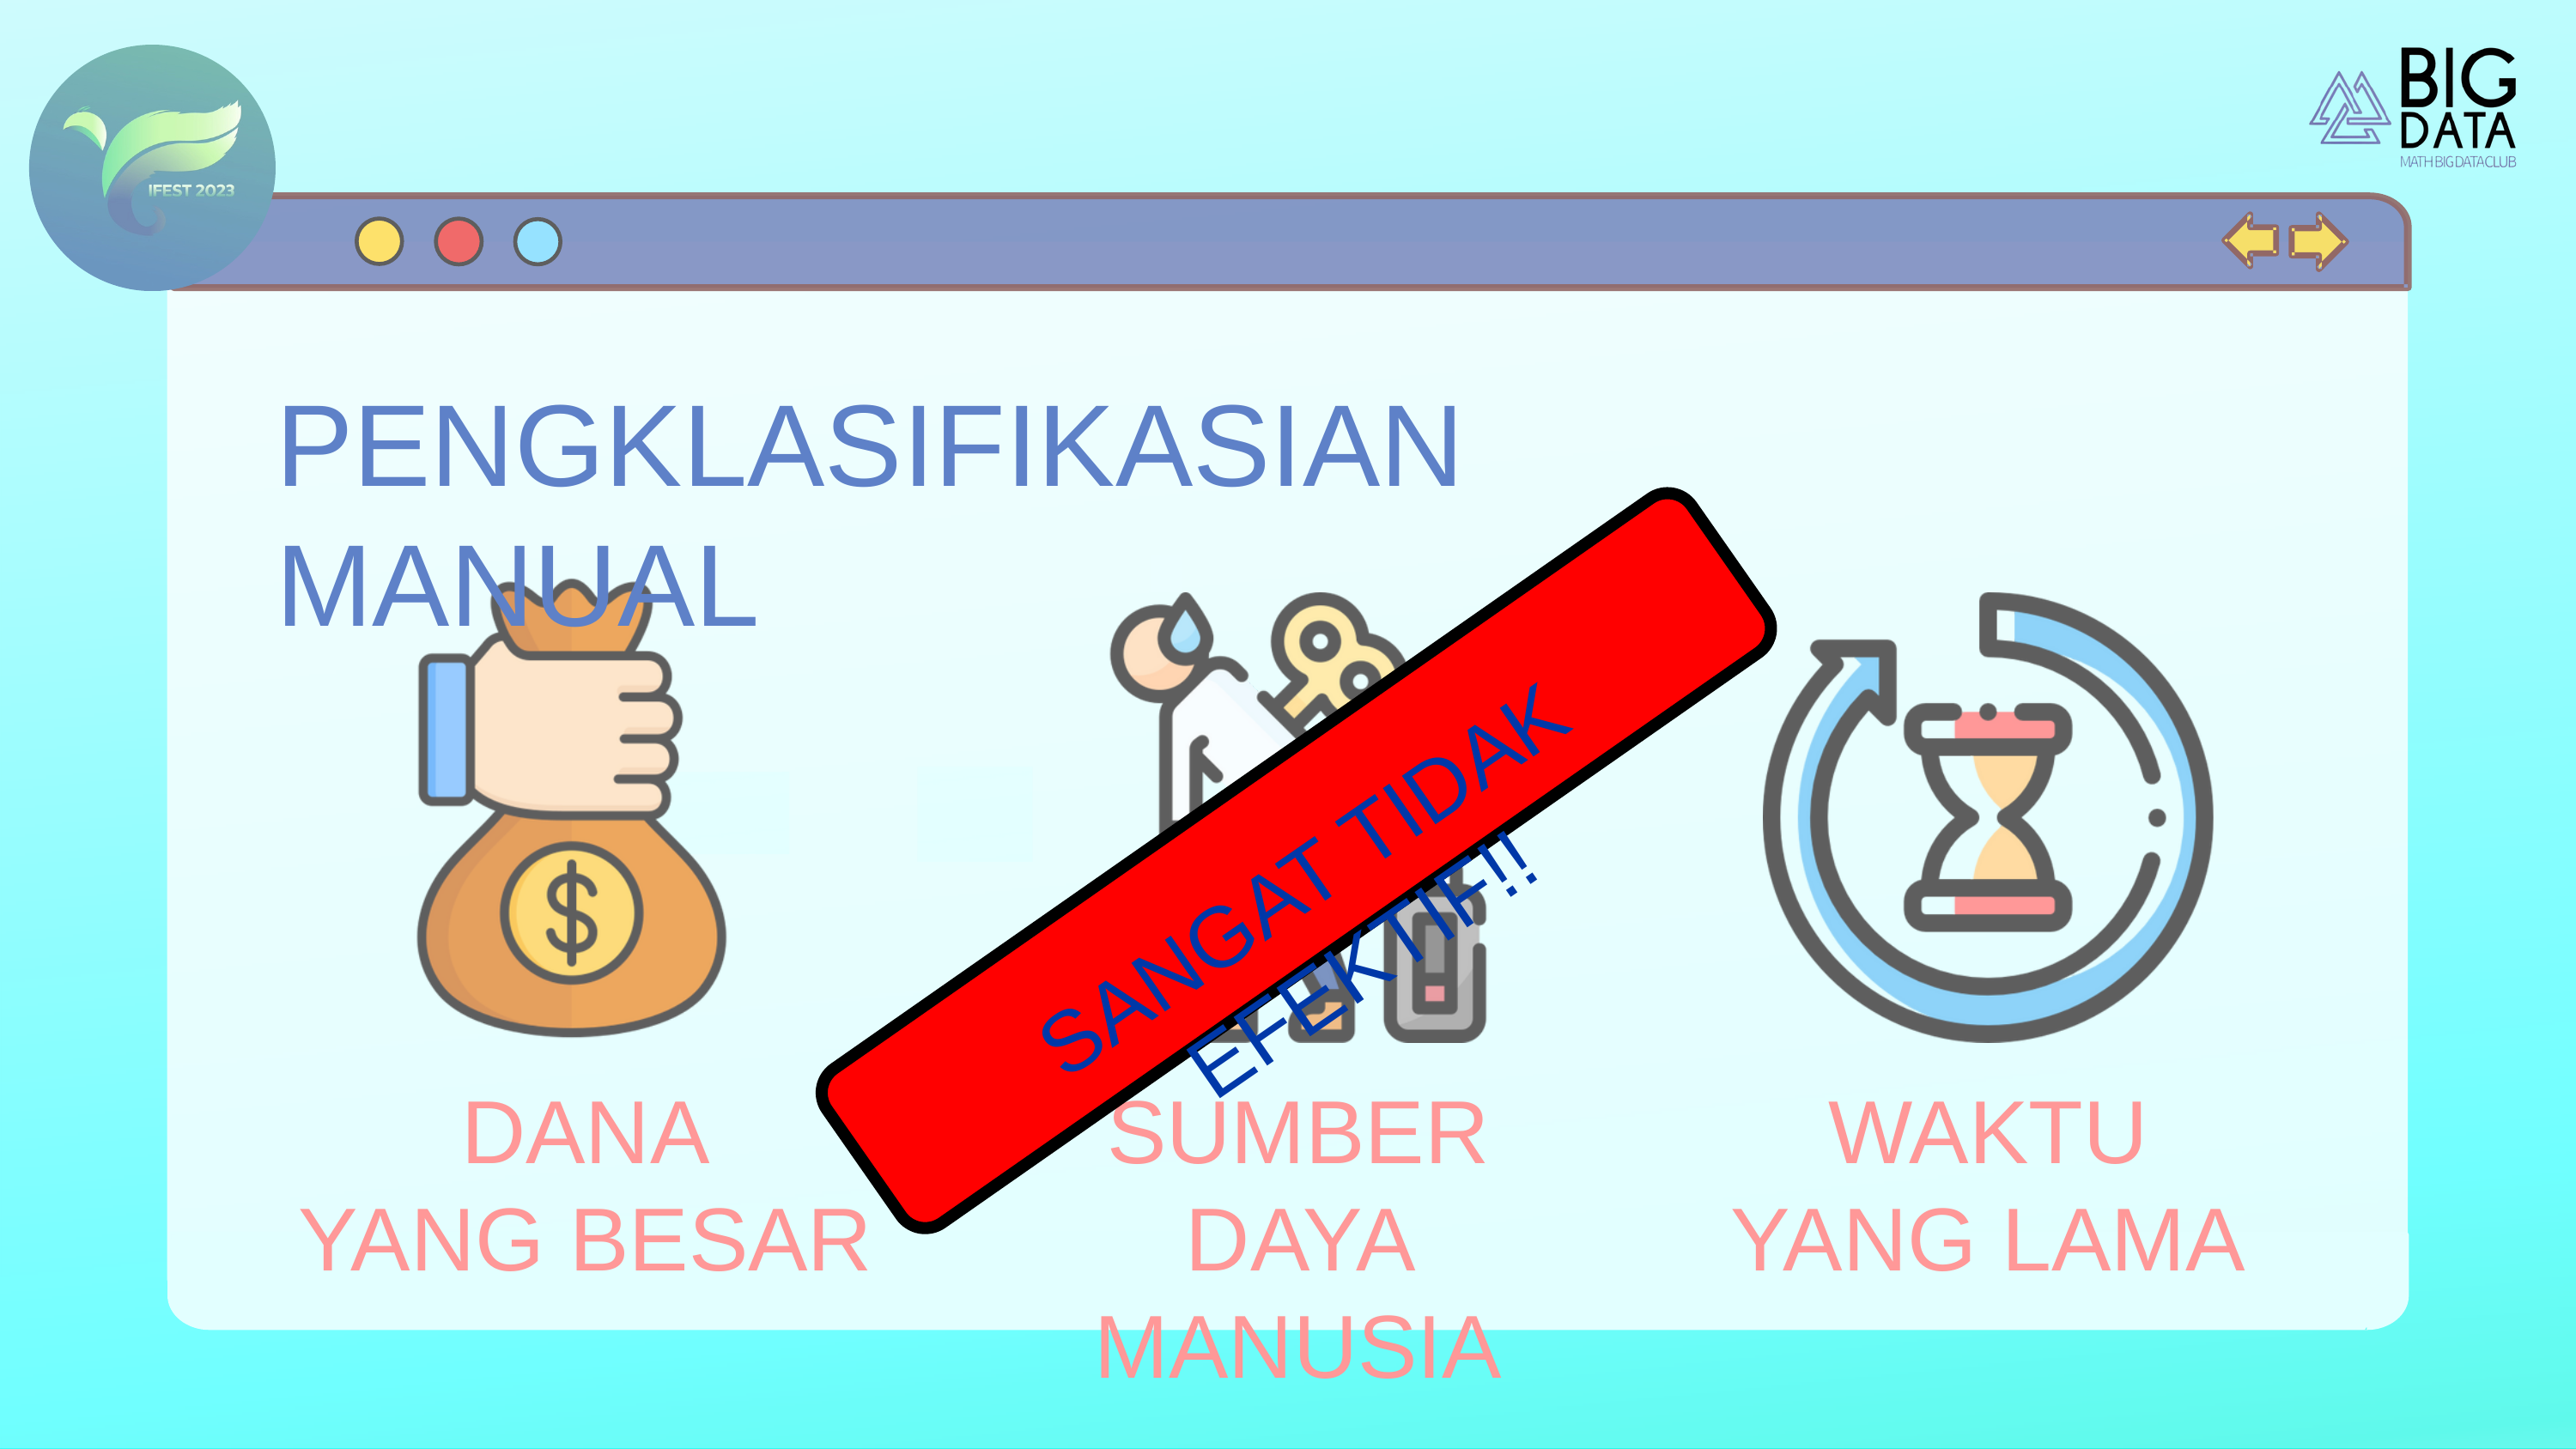

PENGKLASIFIKASIAN MANUAL

SANGAT TIDAK EFEKTIF!!
DANA
YANG BESAR
SUMBER
DAYA MANUSIA
WAKTU
YANG LAMA